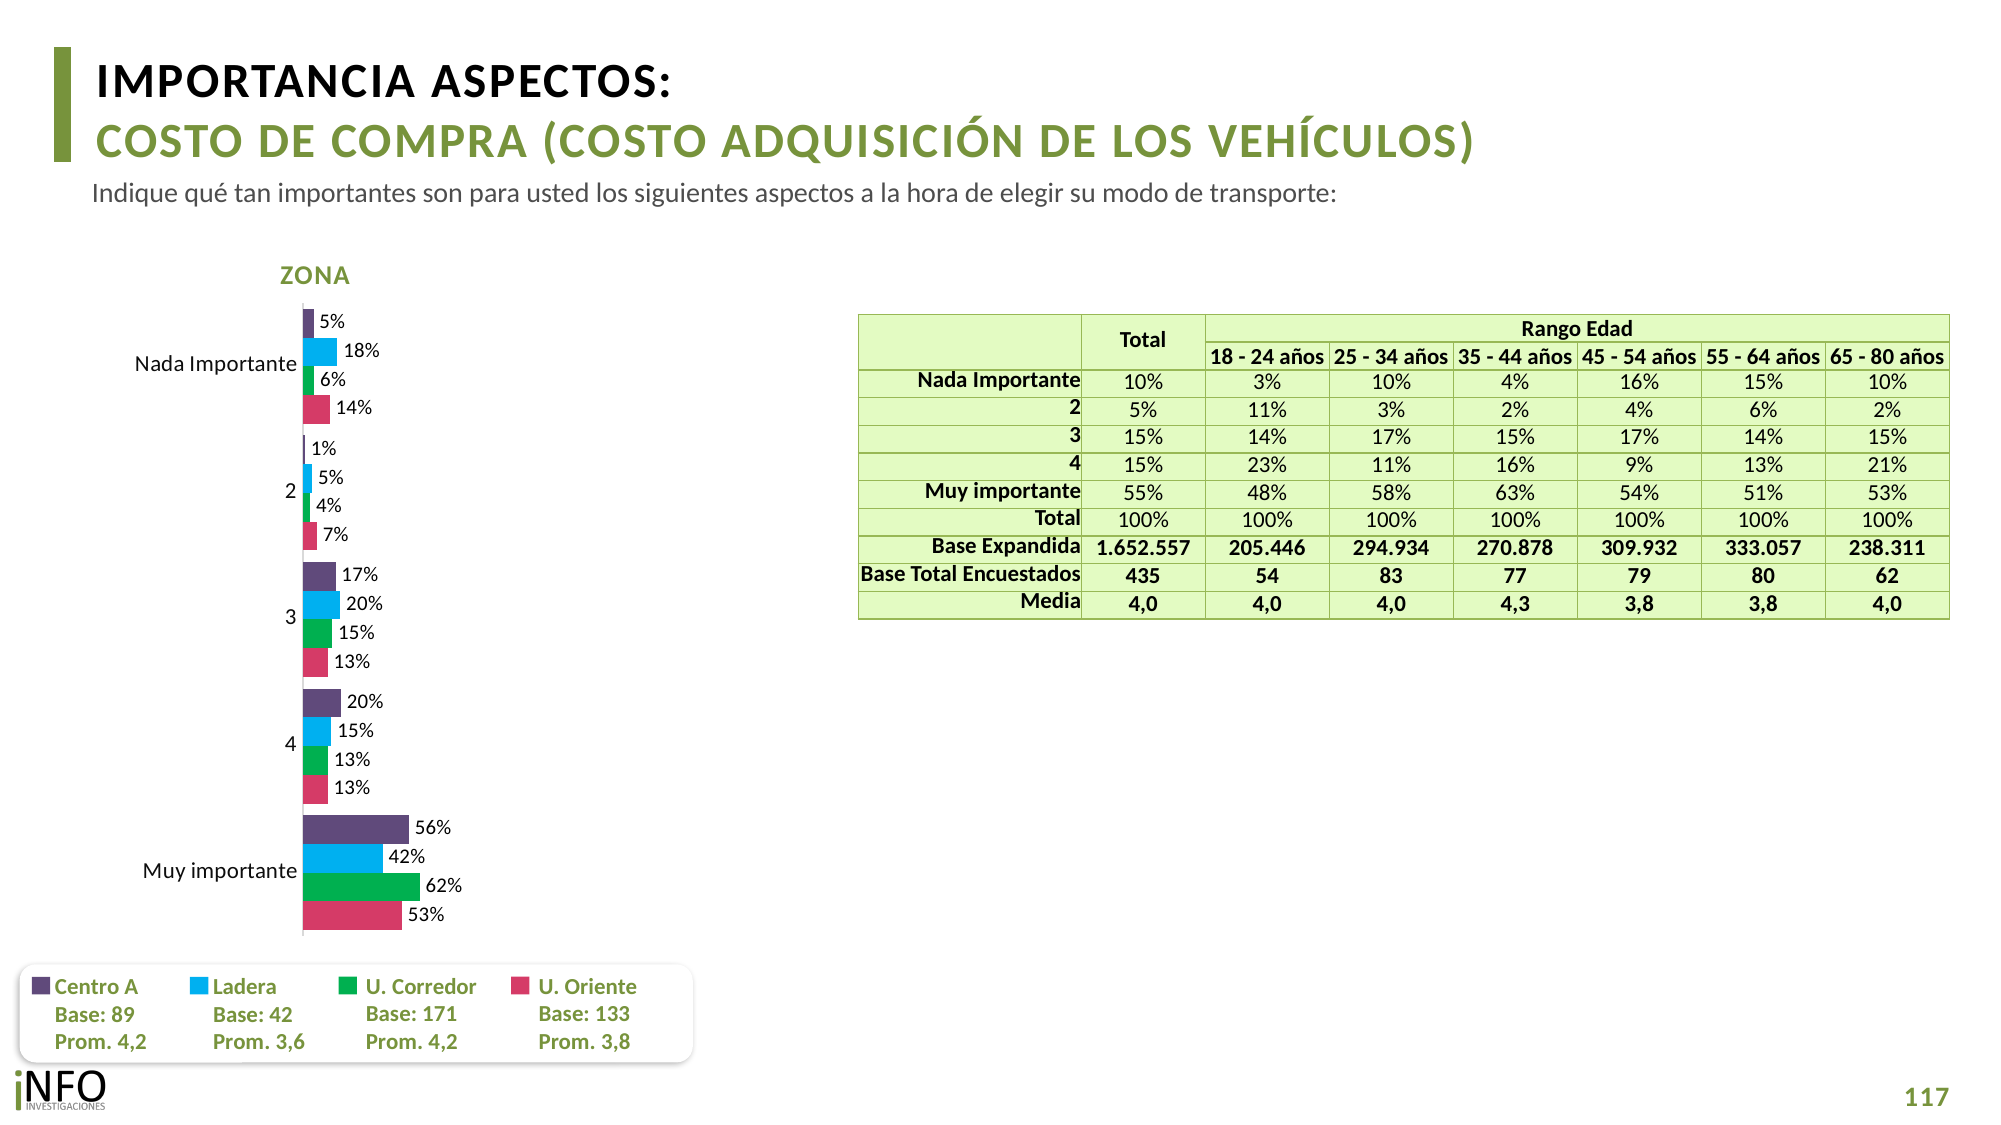

IMPORTANCIA ASPECTOS:
COSTO DE COMPRA (COSTO ADQUISICIÓN DE LOS VEHÍCULOS)

Indique qué tan importantes son para usted los siguientes aspectos a la hora de elegir su modo de transporte:
ZONA

### Chart

| Category | CA | L | UC | UO |
|---|---|---|---|---|
| Nada Importante | 0.054816375957030414 | 0.1817673925755056 | 0.05905843072877506 | 0.14086051943704855 |
| 2 | 0.009673509208399909 | 0.047946018988335413 | 0.036370335426190094 | 0.07319409132057694 |
| 3 | 0.1720566592751228 | 0.19718496427784984 | 0.15380017318715017 | 0.12978541268667093 |
| 4 | 0.20108175266391254 | 0.14966114769269445 | 0.13073748830366033 | 0.12976459973628932 |
| Muy importante | 0.5623717028955357 | 0.4234404764656152 | 0.620033572354225 | 0.5263953768194161 |
|  | Total | Rango Edad |  |  |  |  |  |
| --- | --- | --- | --- | --- | --- | --- | --- |
|  |  | 18 - 24 años | 25 - 34 años | 35 - 44 años | 45 - 54 años | 55 - 64 años | 65 - 80 años |
| Nada Importante | 10% | 3% | 10% | 4% | 16% | 15% | 10% |
| 2 | 5% | 11% | 3% | 2% | 4% | 6% | 2% |
| 3 | 15% | 14% | 17% | 15% | 17% | 14% | 15% |
| 4 | 15% | 23% | 11% | 16% | 9% | 13% | 21% |
| Muy importante | 55% | 48% | 58% | 63% | 54% | 51% | 53% |
| Total | 100% | 100% | 100% | 100% | 100% | 100% | 100% |
| Base Expandida | 1.652.557 | 205.446 | 294.934 | 270.878 | 309.932 | 333.057 | 238.311 |
| Base Total Encuestados | 435 | 54 | 83 | 77 | 79 | 80 | 62 |
| Media | 4,0 | 4,0 | 4,0 | 4,3 | 3,8 | 3,8 | 4,0 |
U. Corredor
Base: 171
Prom. 4,2
U. Oriente
Base: 133
Prom. 3,8

Centro A
Base: 89
Prom. 4,2
Ladera
Base: 42
Prom. 3,6

117